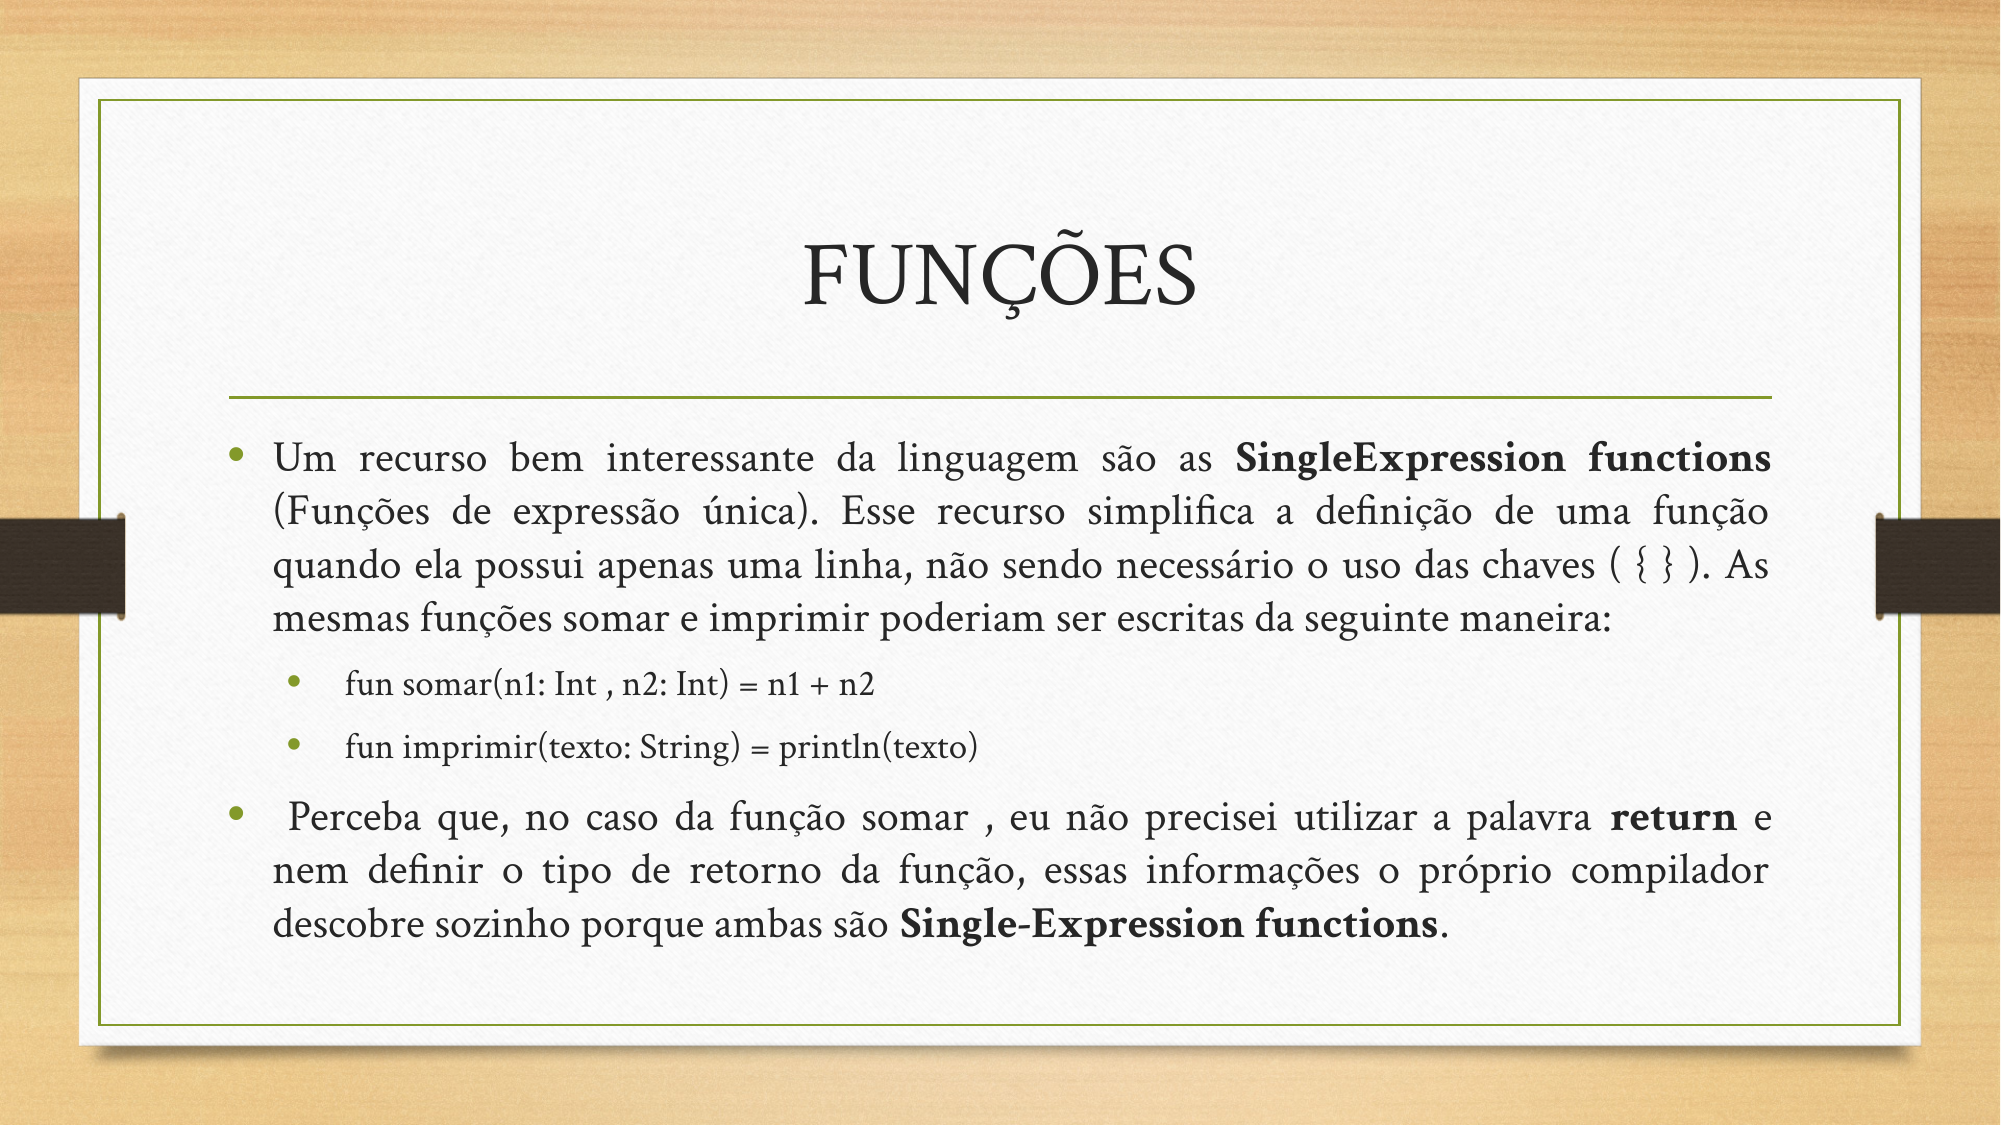

# FUNÇÕES
Um recurso bem interessante da linguagem são as SingleExpression functions (Funções de expressão única). Esse recurso simplifica a definição de uma função quando ela possui apenas uma linha, não sendo necessário o uso das chaves ( { } ). As mesmas funções somar e imprimir poderiam ser escritas da seguinte maneira:
fun somar(n1: Int , n2: Int) = n1 + n2
fun imprimir(texto: String) = println(texto)
 Perceba que, no caso da função somar , eu não precisei utilizar a palavra return e nem definir o tipo de retorno da função, essas informações o próprio compilador descobre sozinho porque ambas são Single-Expression functions.